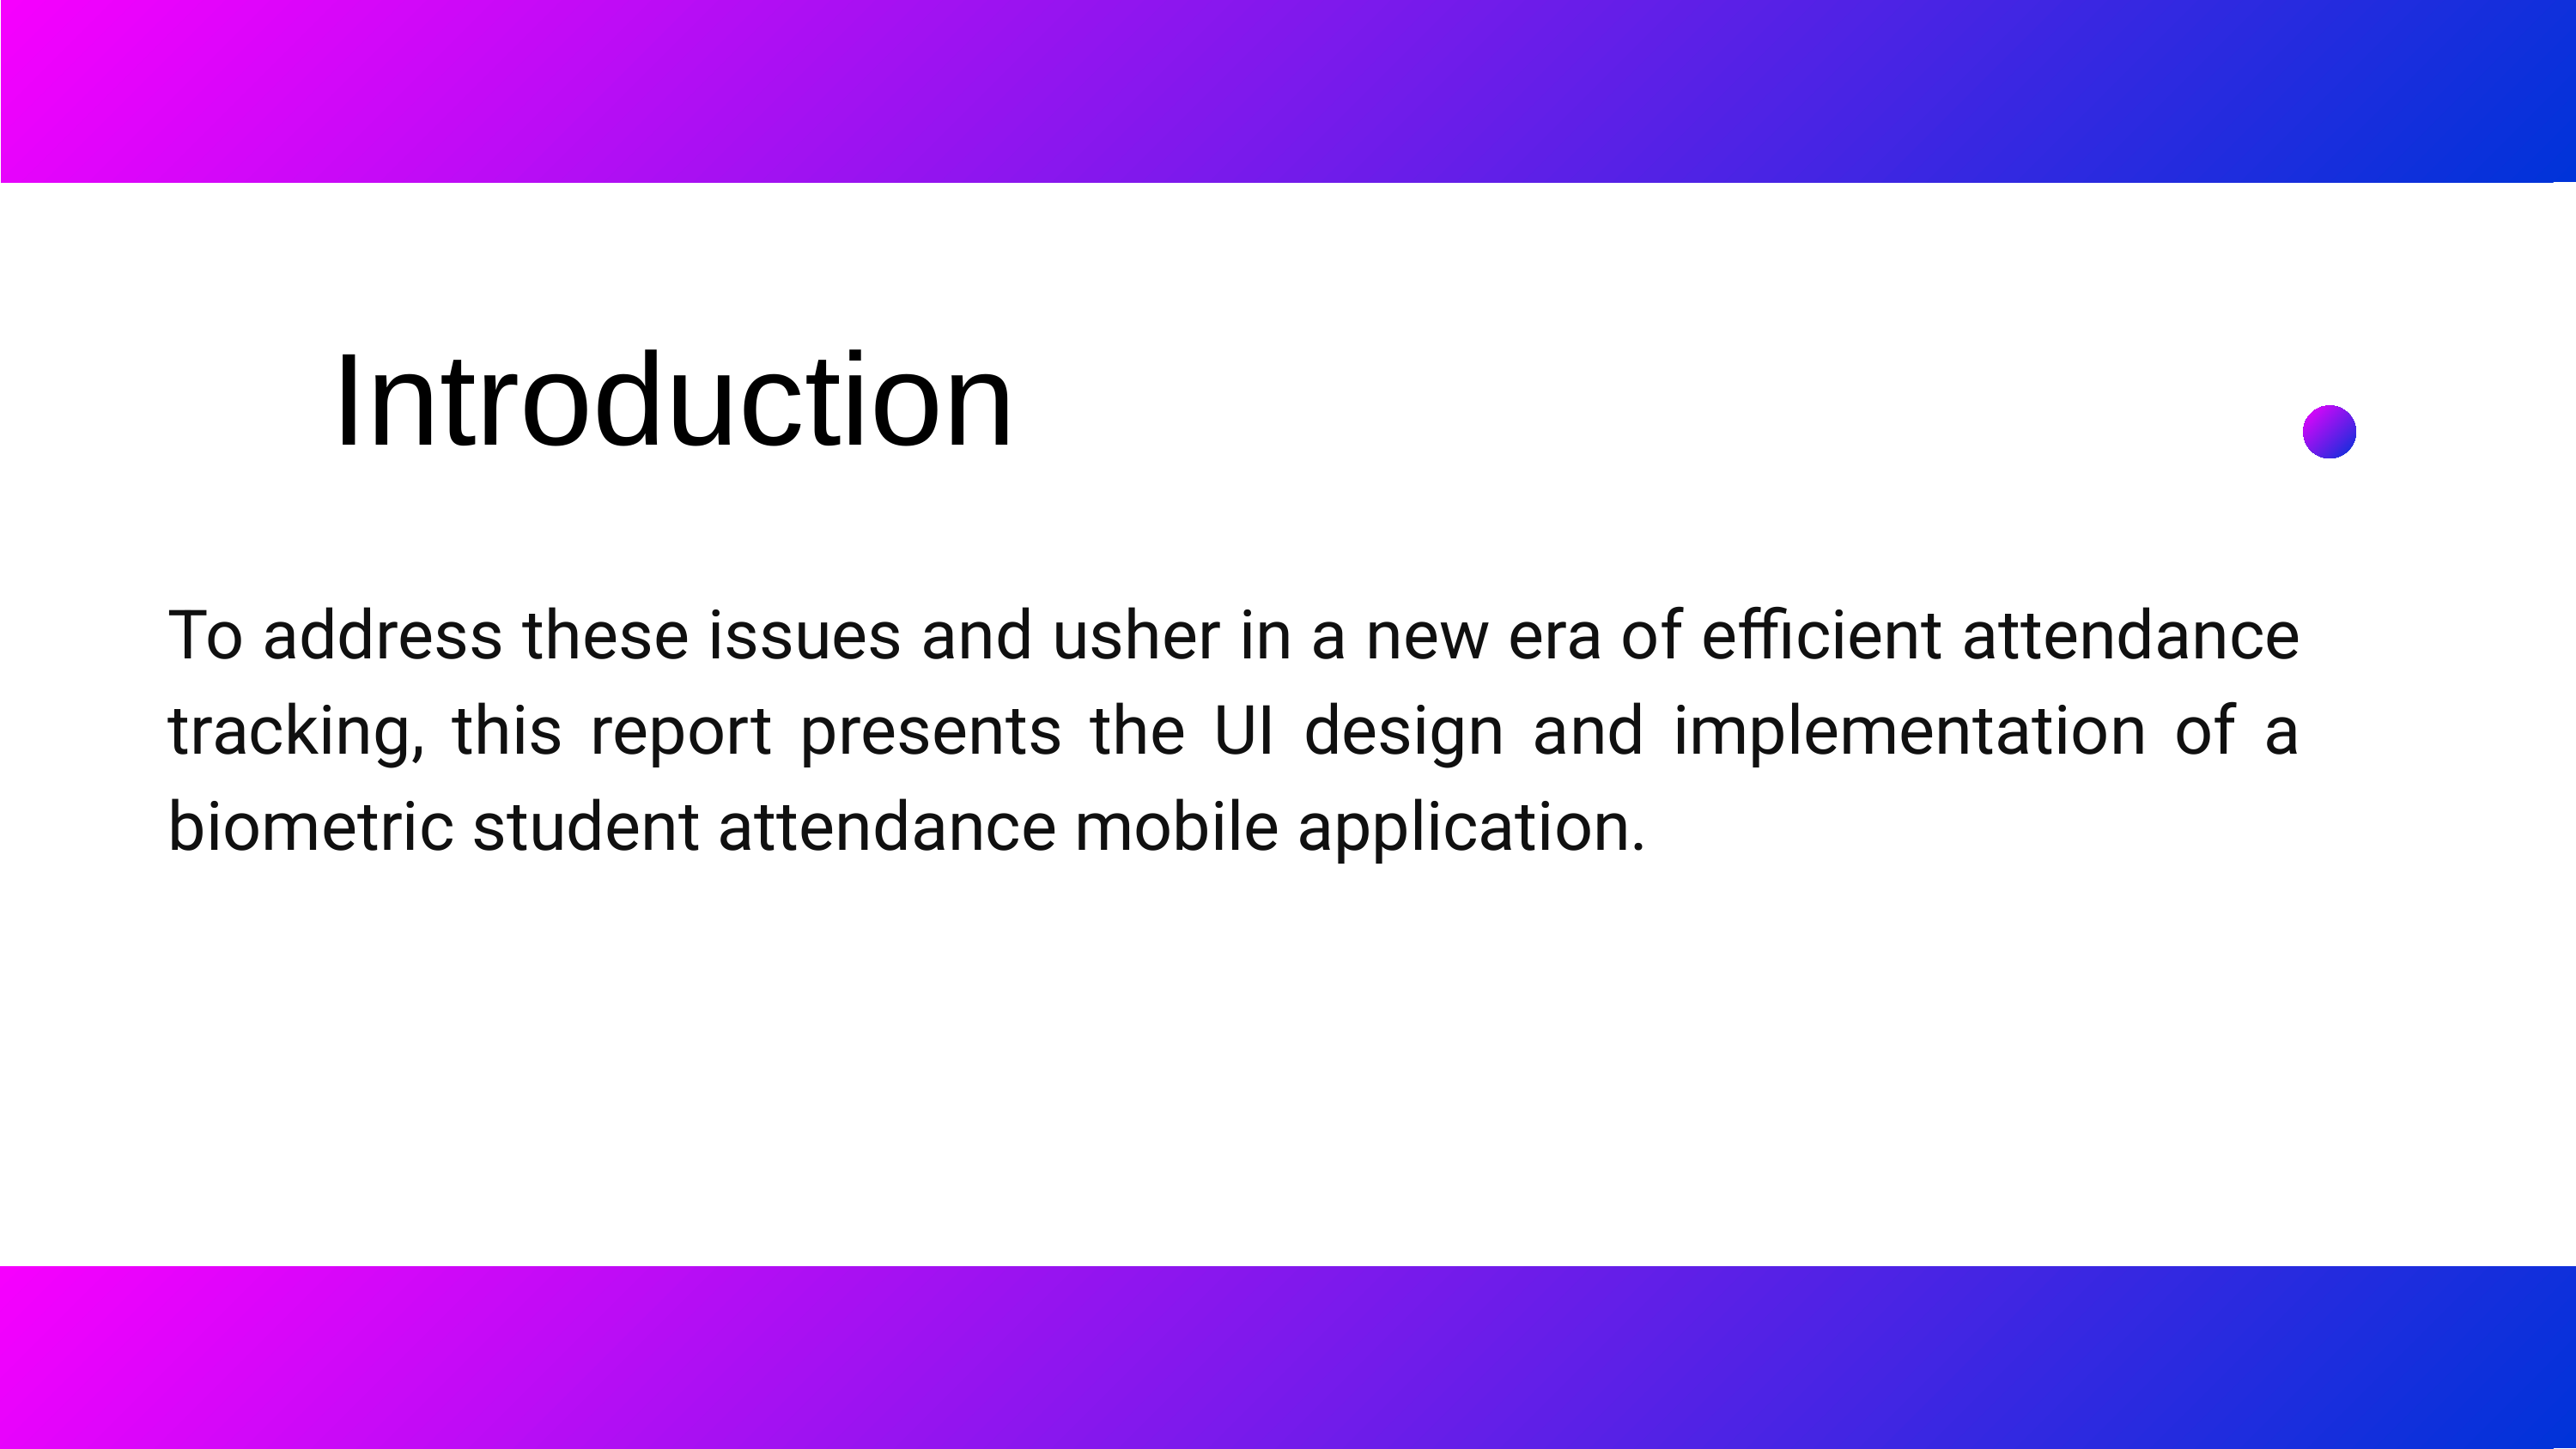

Introduction

To address these issues and usher in a new era of efficient attendance tracking, this report presents the UI design and implementation of a biometric student attendance mobile application.